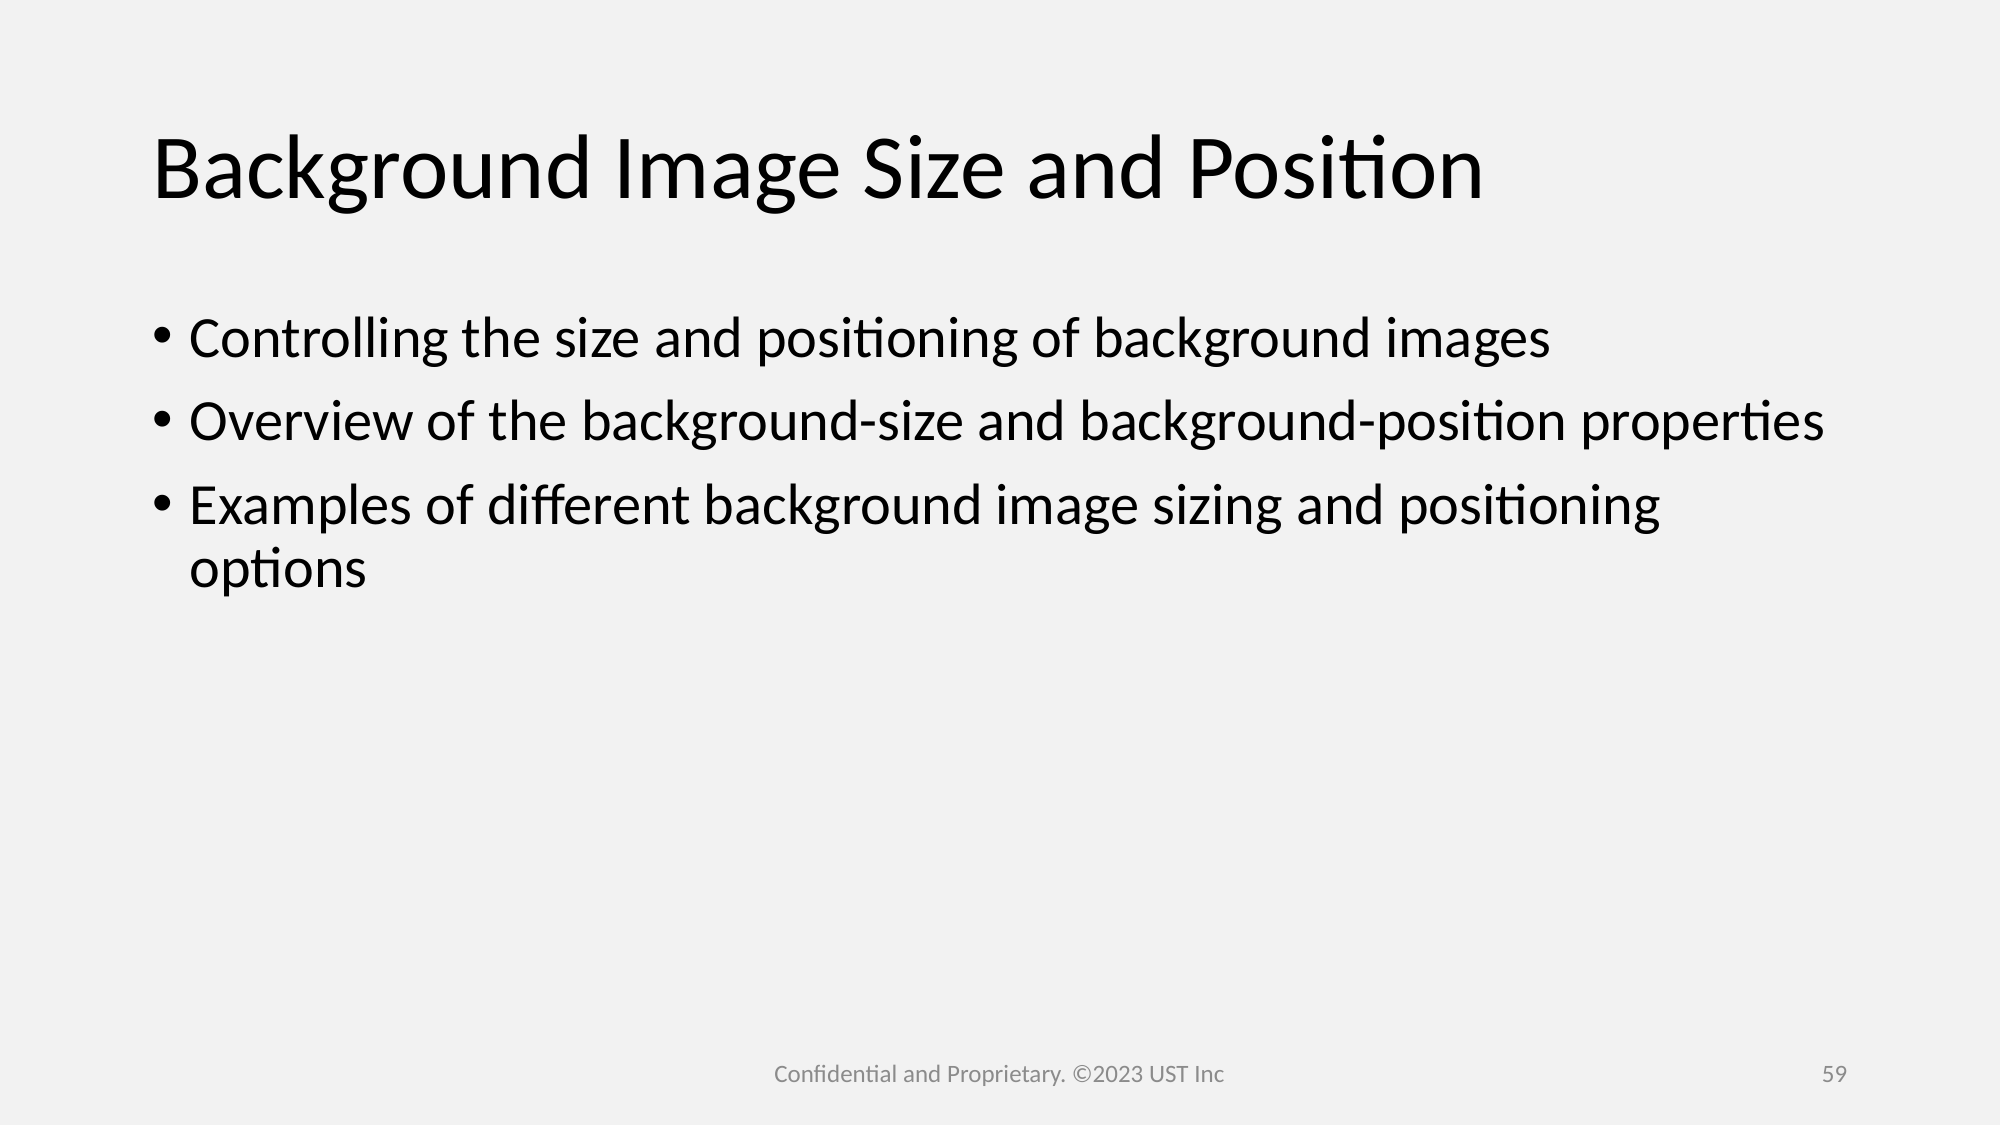

# Background Image Size and Position
Controlling the size and positioning of background images
Overview of the background-size and background-position properties
Examples of different background image sizing and positioning options

Confidential and Proprietary. ©2023 UST Inc
59